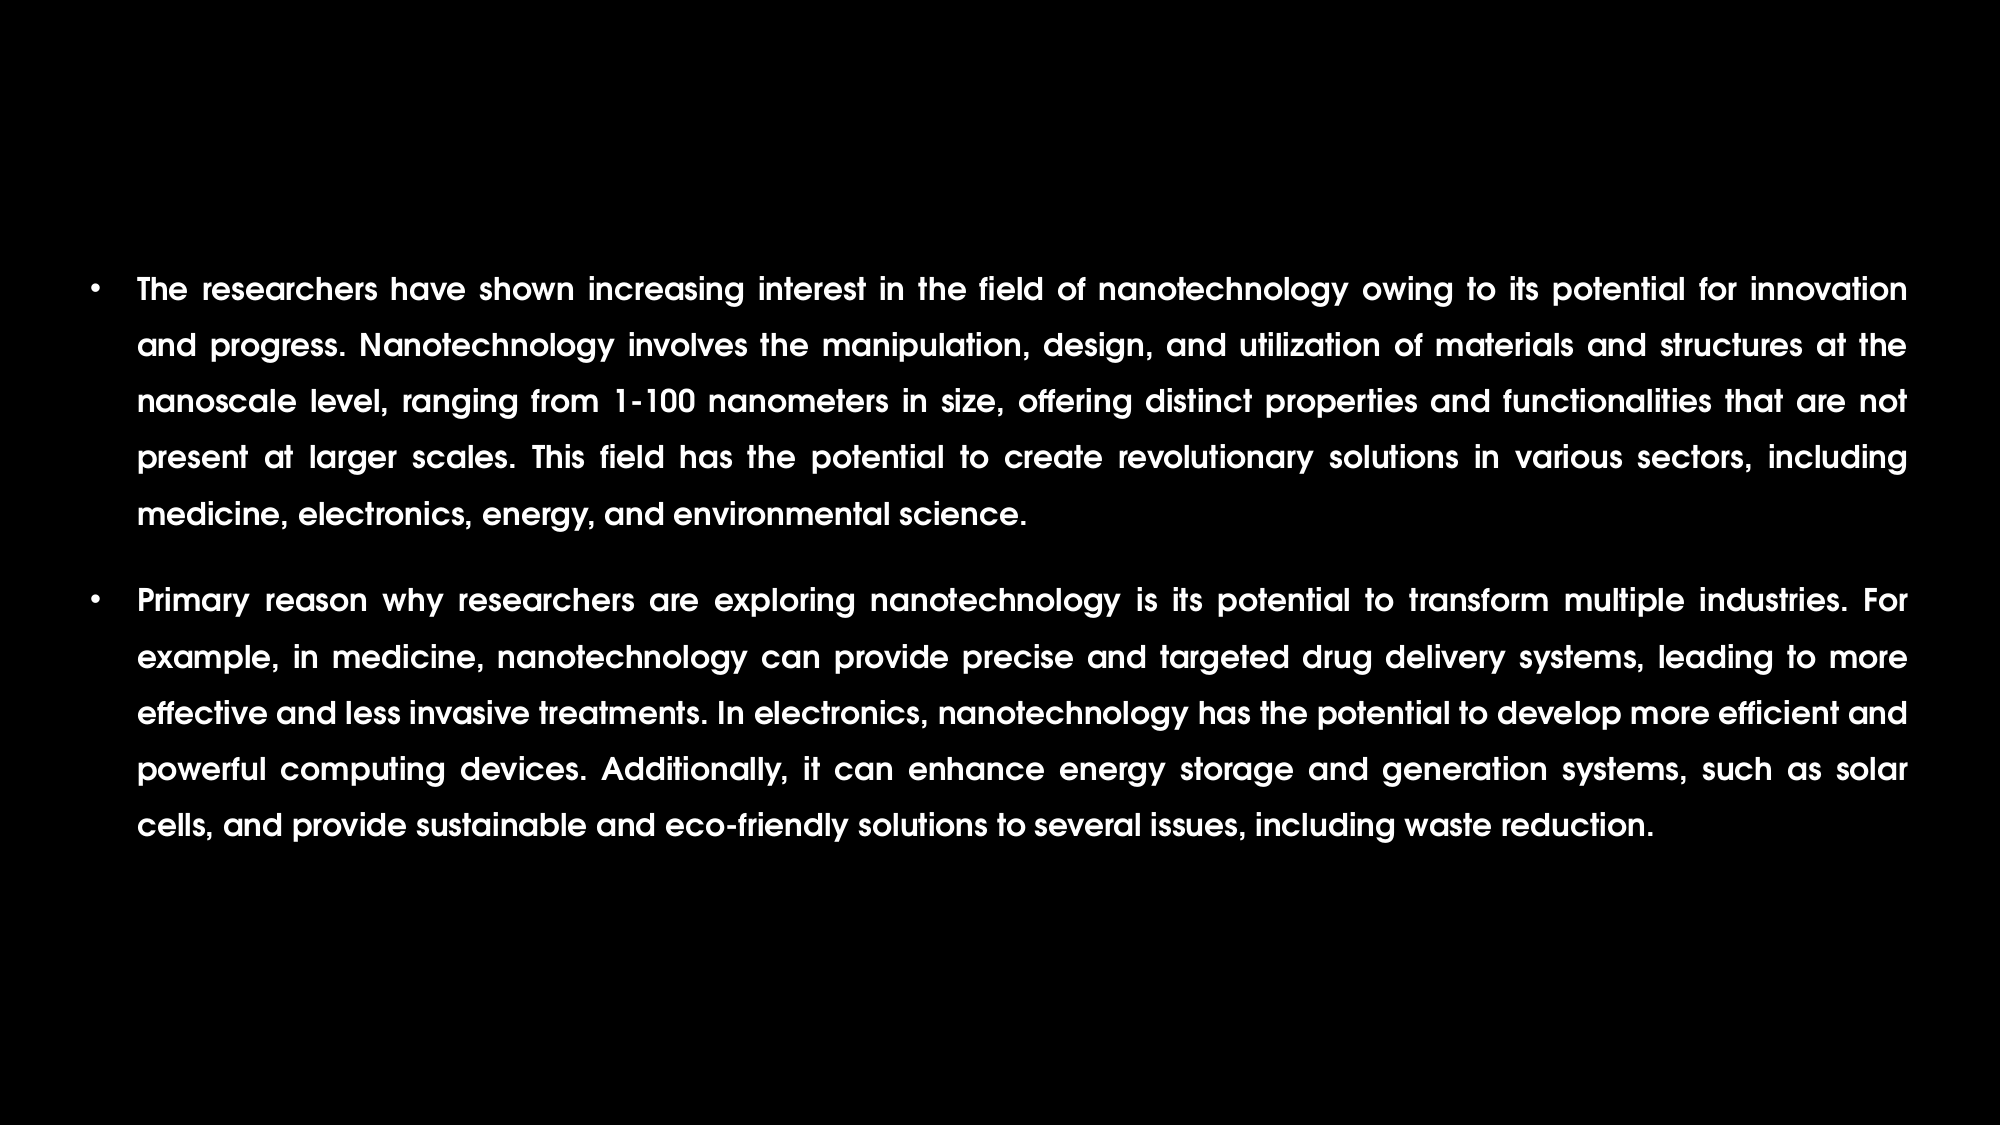

The researchers have shown increasing interest in the field of nanotechnology owing to its potential for innovation and progress. Nanotechnology involves the manipulation, design, and utilization of materials and structures at the nanoscale level, ranging from 1-100 nanometers in size, offering distinct properties and functionalities that are not present at larger scales. This field has the potential to create revolutionary solutions in various sectors, including medicine, electronics, energy, and environmental science.
Primary reason why researchers are exploring nanotechnology is its potential to transform multiple industries. For example, in medicine, nanotechnology can provide precise and targeted drug delivery systems, leading to more effective and less invasive treatments. In electronics, nanotechnology has the potential to develop more efficient and powerful computing devices. Additionally, it can enhance energy storage and generation systems, such as solar cells, and provide sustainable and eco-friendly solutions to several issues, including waste reduction.